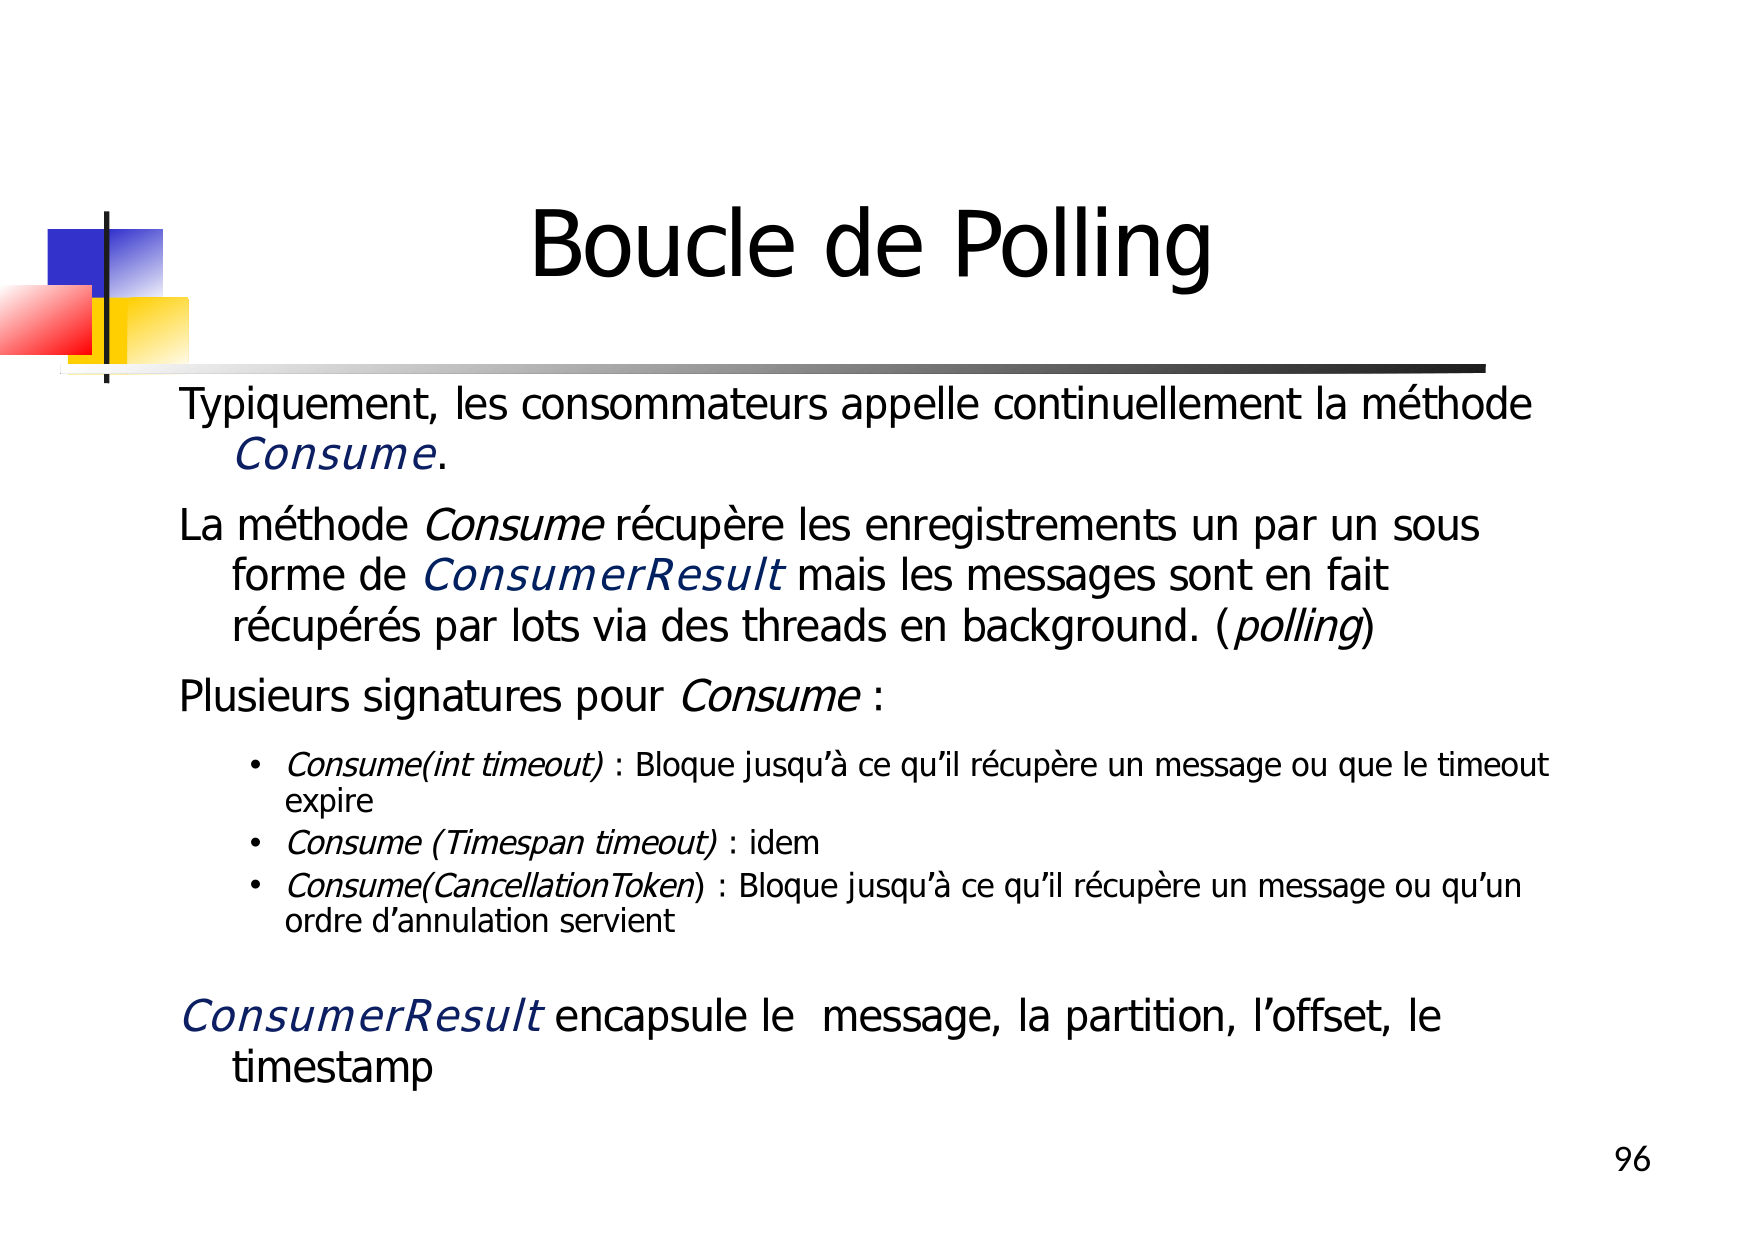

Boucle de Polling
Typiquement, les consommateurs appelle continuellement la méthode Consume.
La méthode Consume récupère les enregistrements un par un sous forme de ConsumerResult mais les messages sont en fait récupérés par lots via des threads en background. (polling)
Plusieurs signatures pour Consume :
Consume(int timeout) : Bloque jusqu’à ce qu’il récupère un message ou que le timeout expire
Consume (Timespan timeout) : idem
Consume(CancellationToken) : Bloque jusqu’à ce qu’il récupère un message ou qu’un ordre d’annulation servient

ConsumerResult encapsule le  message, la partition, l’offset, le timestamp